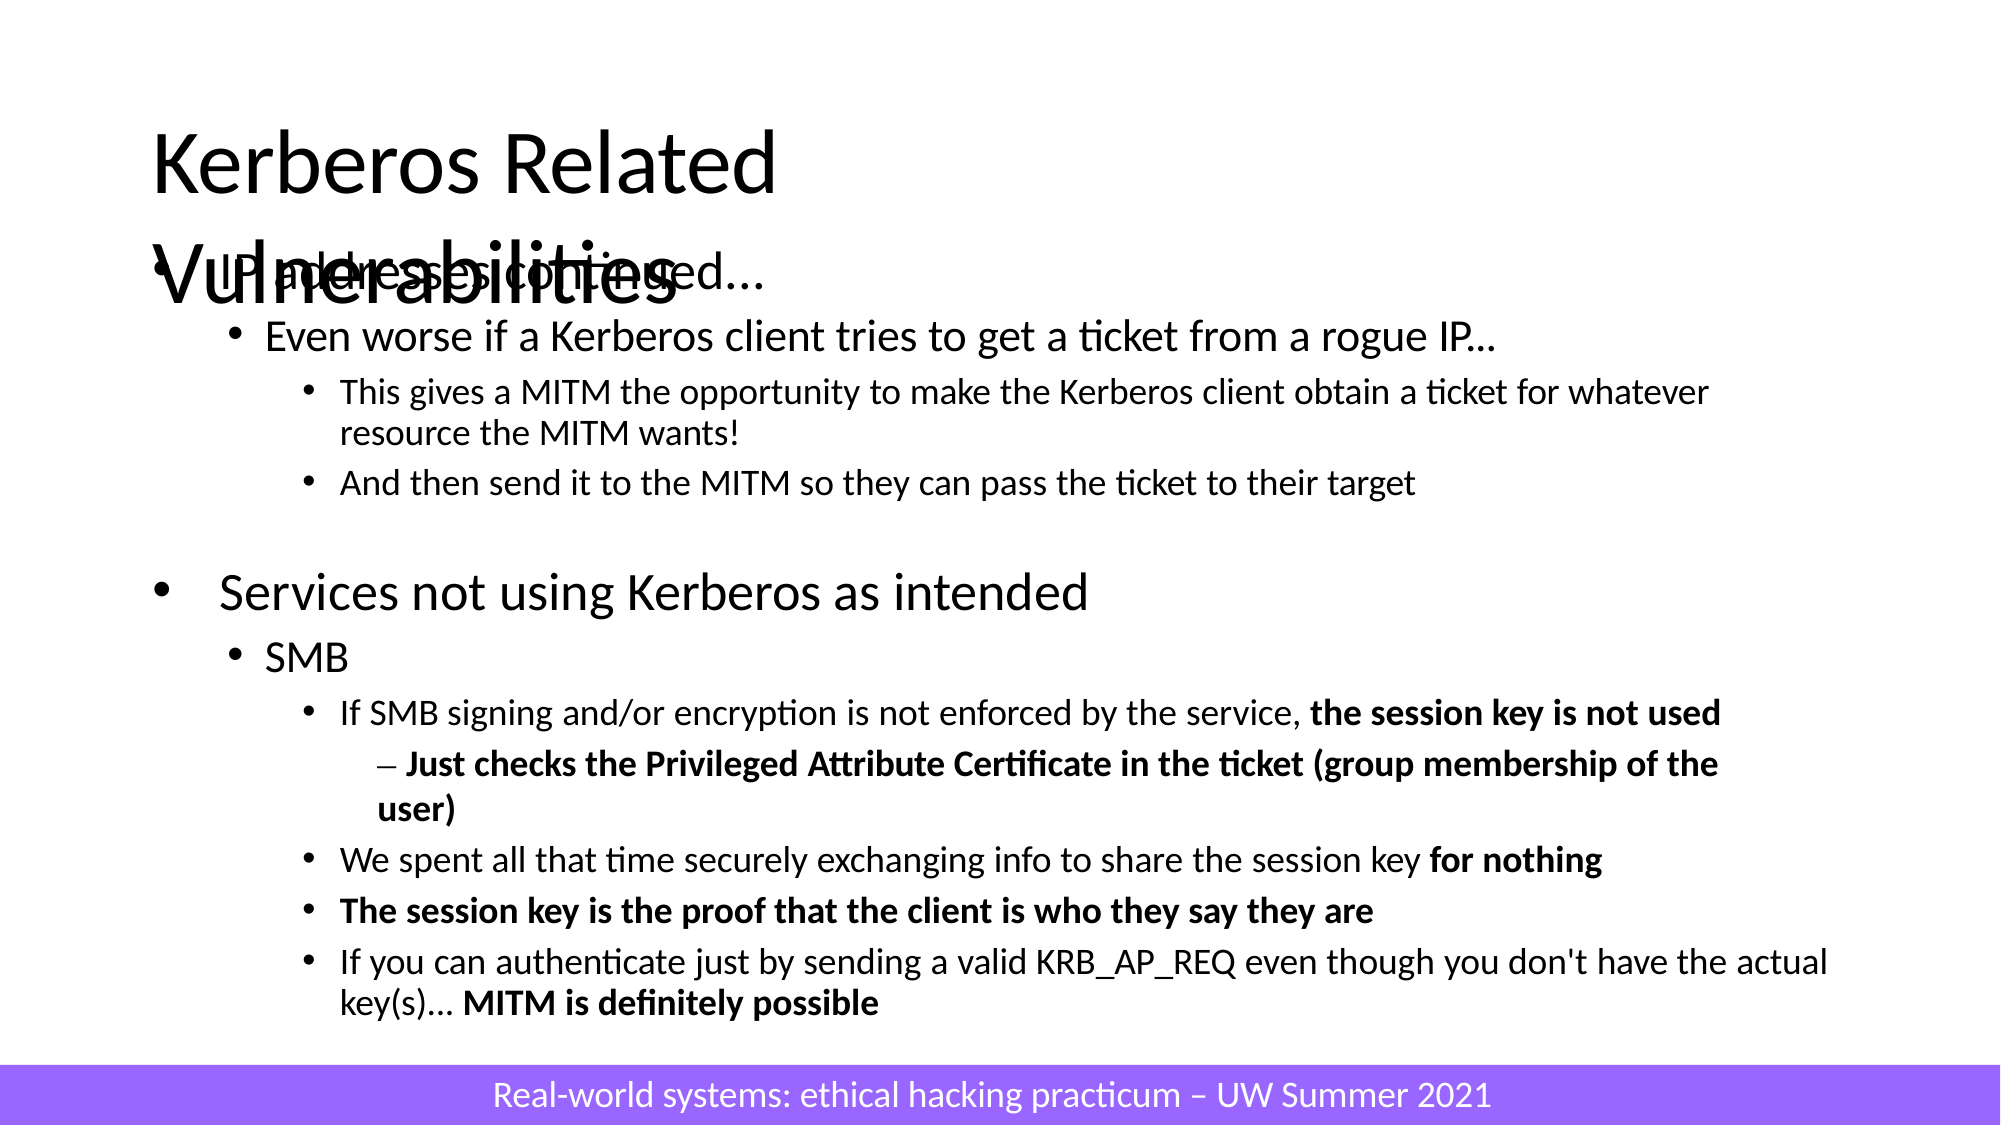

# Kerberos Related Vulnerabilities
IP addresses continued...
Even worse if a Kerberos client tries to get a ticket from a rogue IP...
This gives a MITM the opportunity to make the Kerberos client obtain a ticket for whatever  resource the MITM wants!
And then send it to the MITM so they can pass the ticket to their target

Services not using Kerberos as intended
SMB
If SMB signing and/or encryption is not enforced by the service, the session key is not used
– Just checks the Privileged Attribute Certificate in the ticket (group membership of the user)
We spent all that time securely exchanging info to share the session key for nothing
The session key is the proof that the client is who they say they are
If you can authenticate just by sending a valid KRB_AP_REQ even though you don't have the actual  key(s)... MITM is definitely possible
Real-world systems: ethical hacking practicum – UW Summer 2021